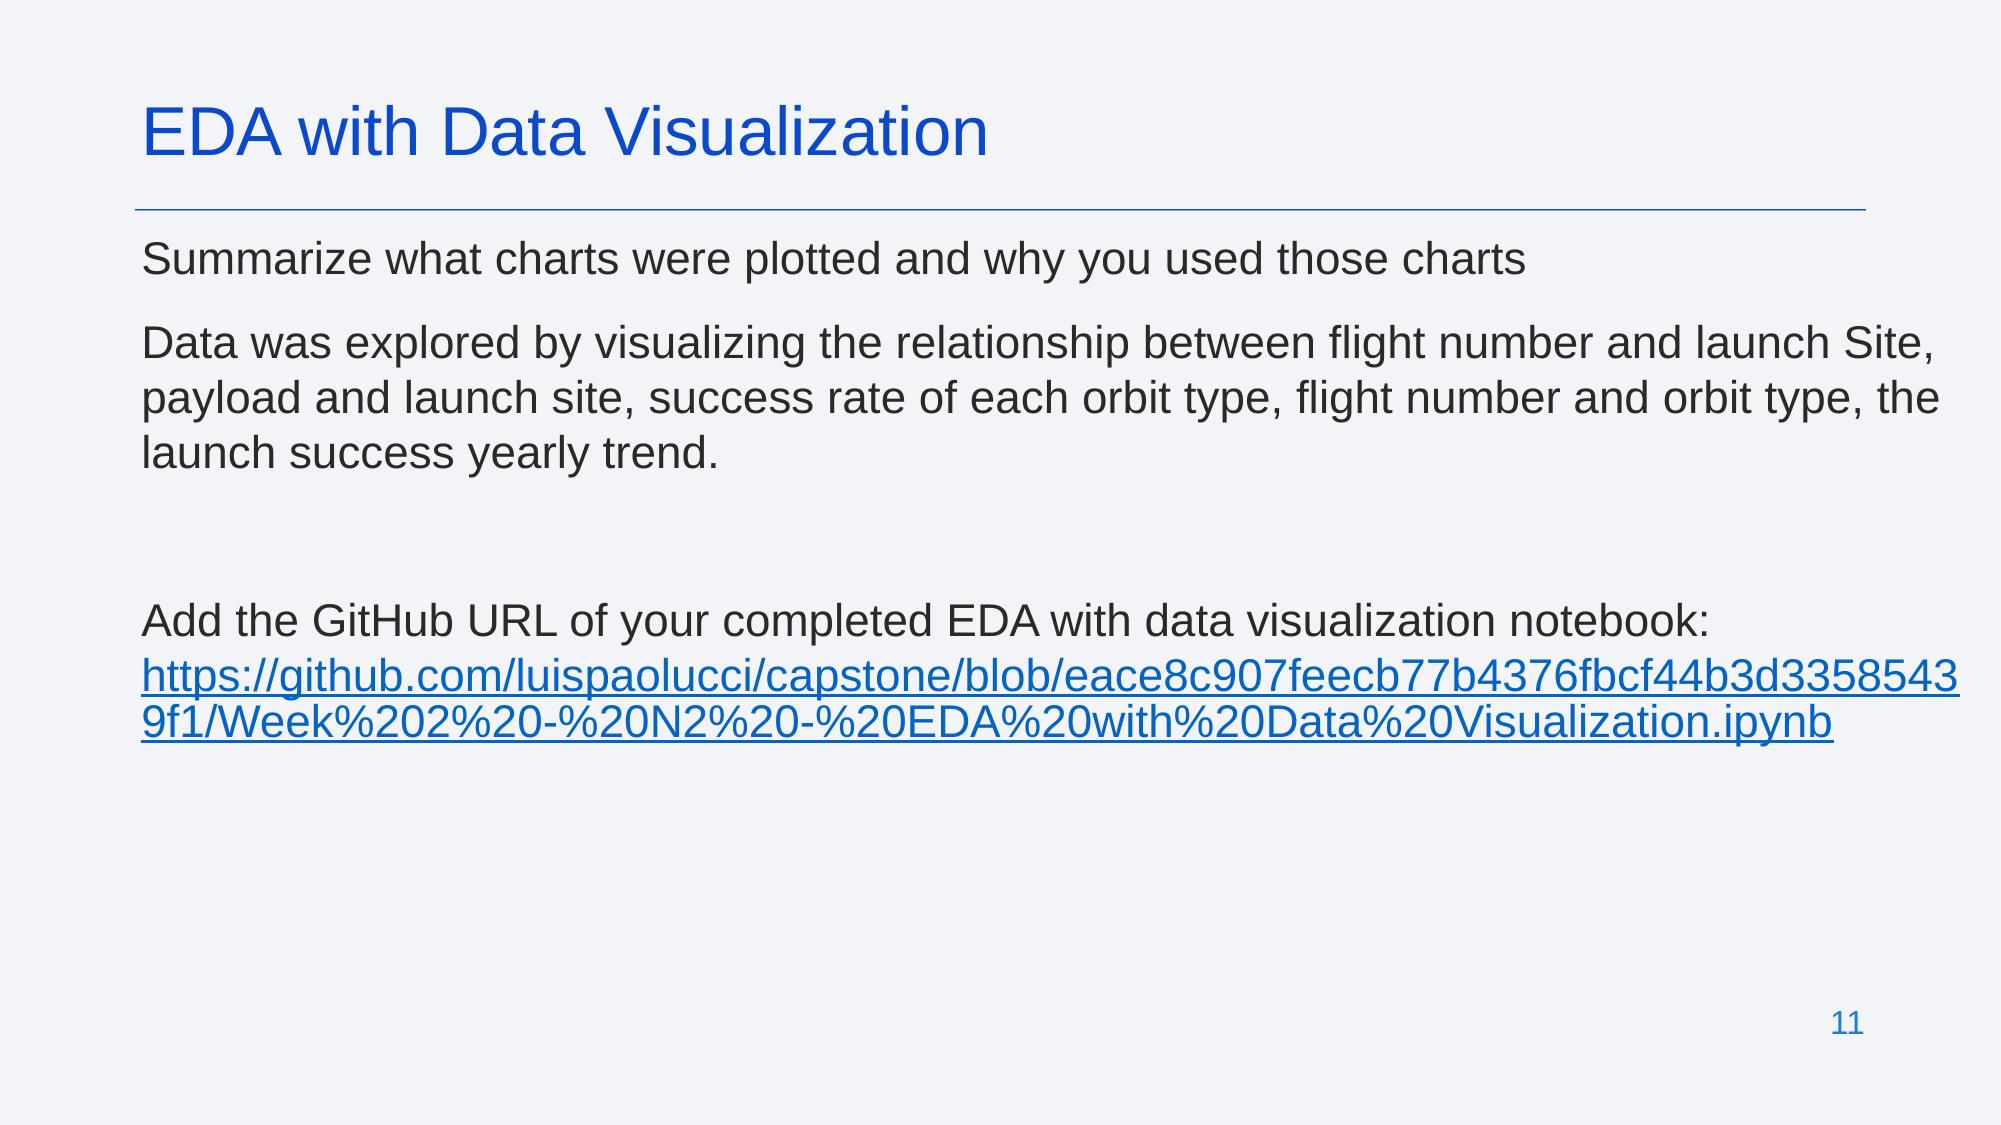

EDA with Data Visualization
Summarize what charts were plotted and why you used those charts
Data was explored by visualizing the relationship between flight number and launch Site,  payload and launch site, success rate of each orbit type, flight number and orbit type, the  launch success yearly trend.

Add the GitHub URL of your completed EDA with data visualization notebook:
https://github.com/luispaolucci/capstone/blob/eace8c907feecb77b4376fbcf44b3d33585439f1/Week%202%20-%20N2%20-%20EDA%20with%20Data%20Visualization.ipynb
11